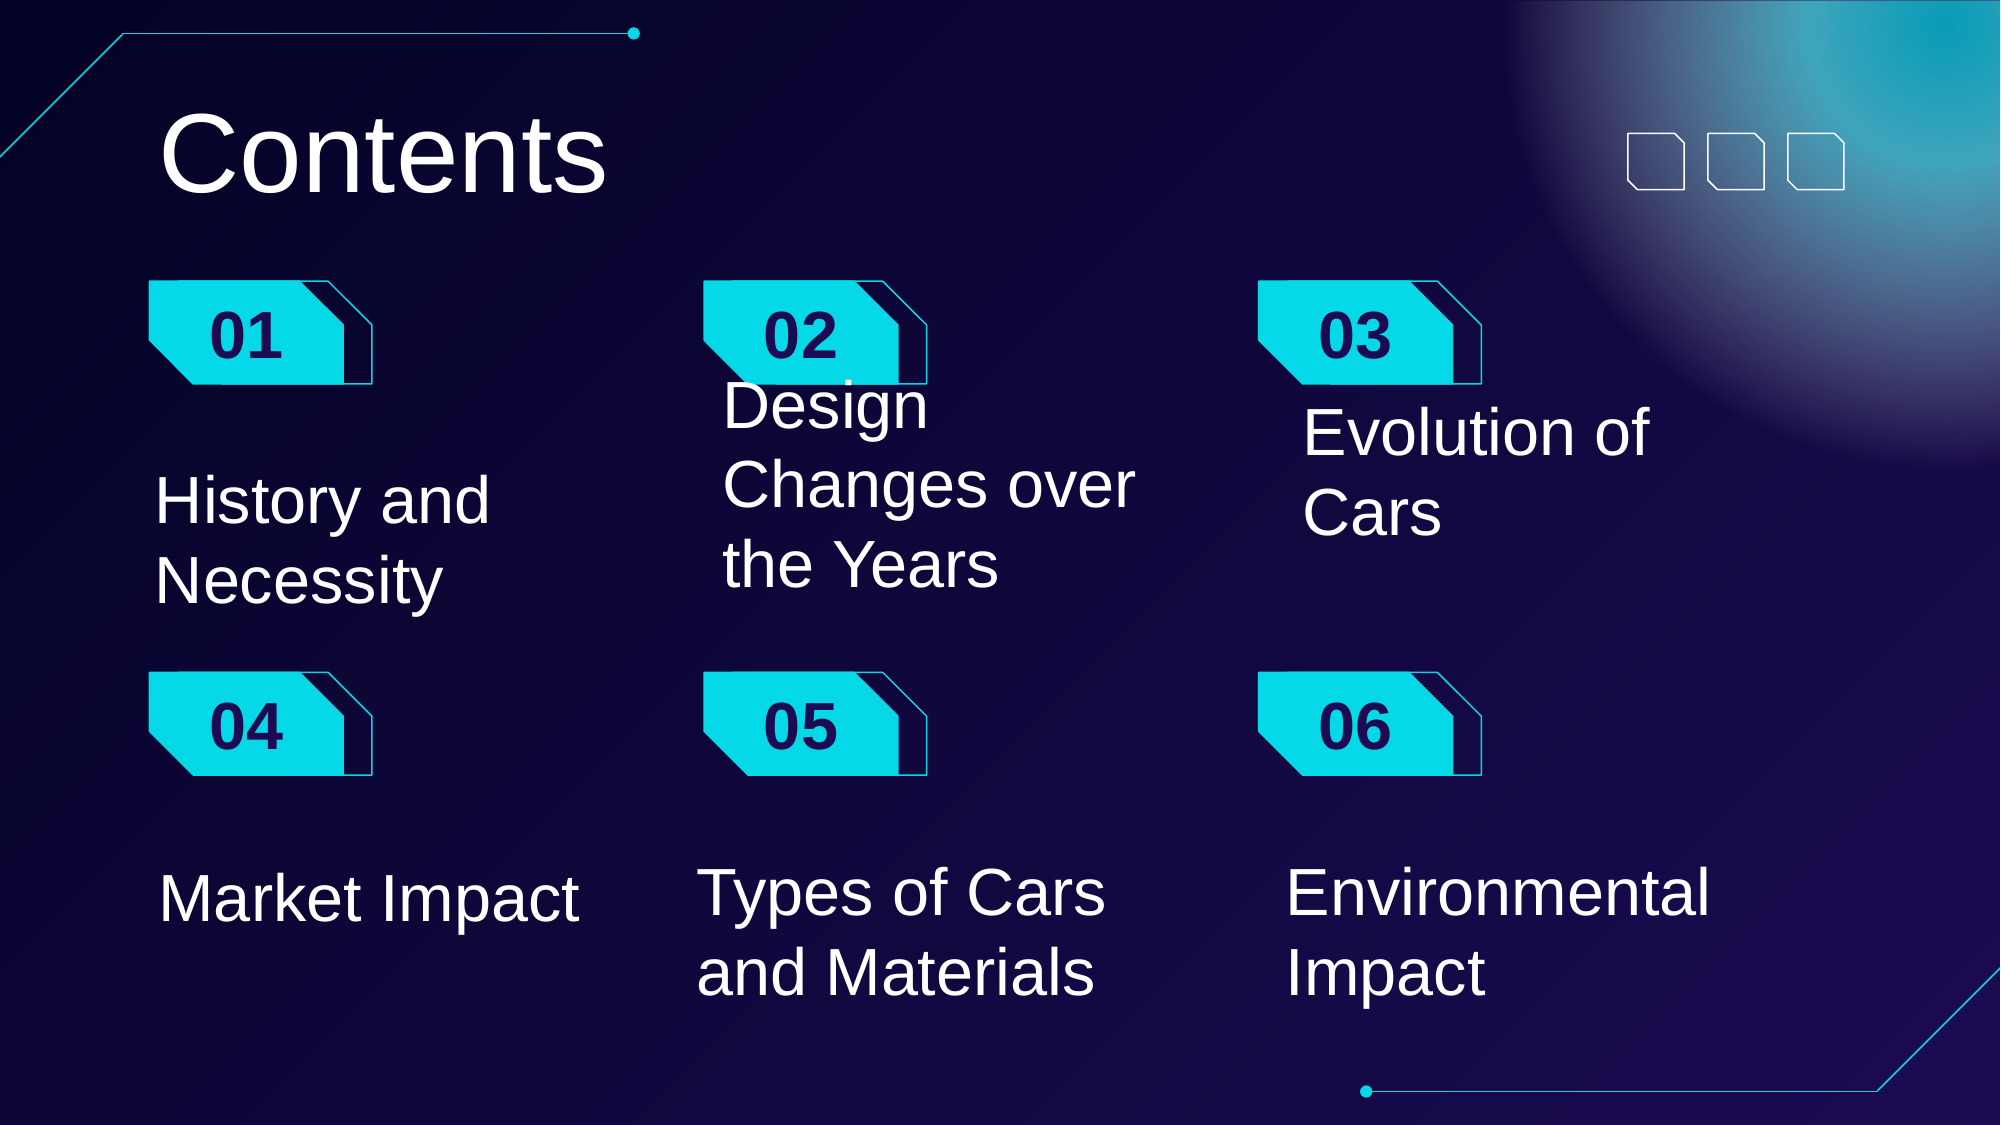

Contents

# 01
02
03

History and Necessity
Evolution of Cars
Design Changes over the Years
05
06
04

Market Impact
Types of Cars and Materials
Environmental Impact